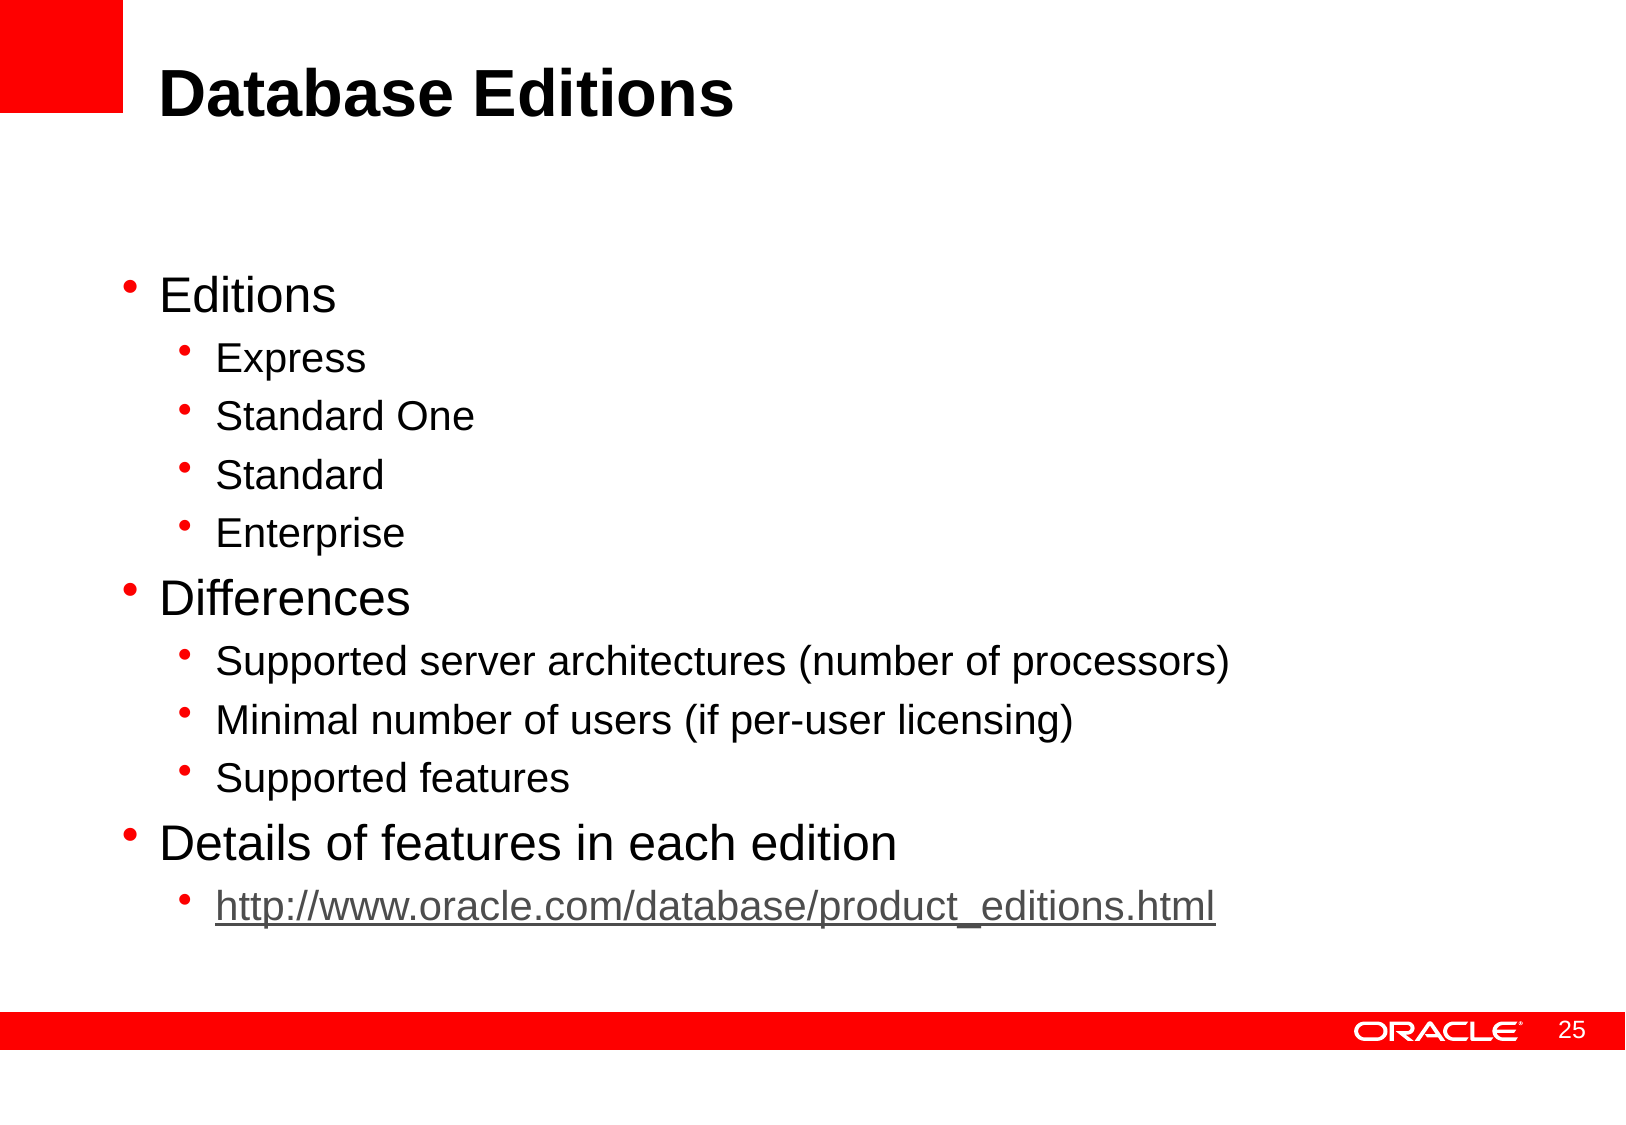

# Database Editions
Editions
Express
Standard One
Standard
Enterprise
Differences
Supported server architectures (number of processors)
Minimal number of users (if per-user licensing)
Supported features
Details of features in each edition
http://www.oracle.com/database/product_editions.html